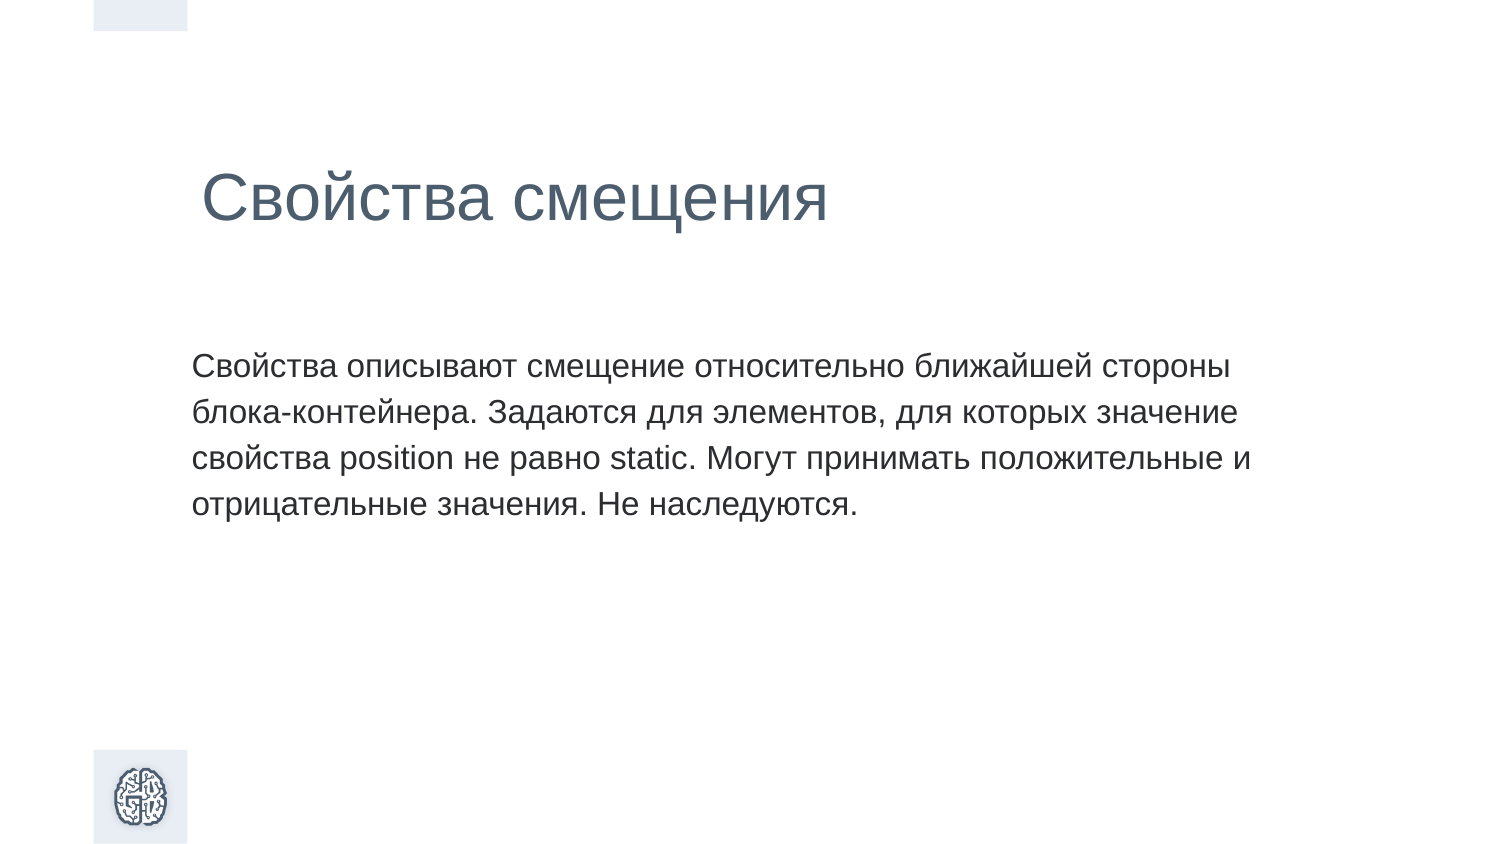

Свойства смещения
Свойства описывают смещение относительно ближайшей стороны блока-контейнера. Задаются для элементов, для которых значение свойства position не равно static. Могут принимать положительные и отрицательные значения. Не наследуются.